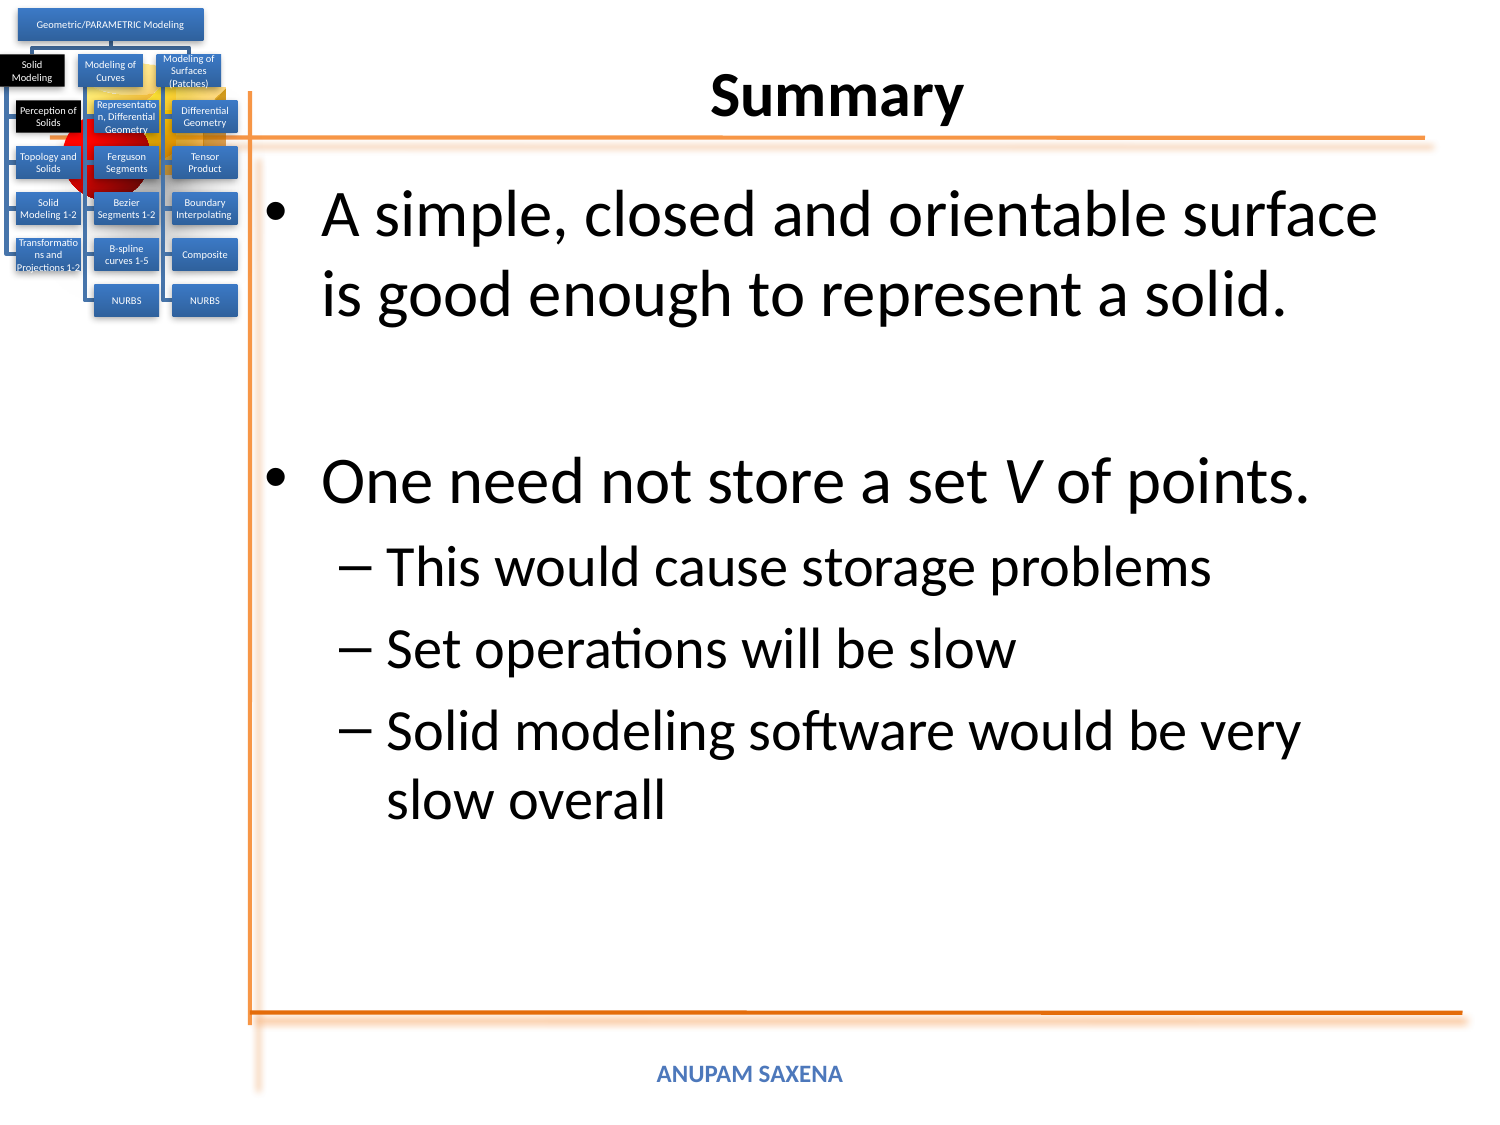

# Summary
A simple, closed and orientable surface is good enough to represent a solid.

One need not store a set V of points.
This would cause storage problems
Set operations will be slow
Solid modeling software would be very slow overall
Geometric/PARAMETRIC Modeling
Solid Modeling
Perception of Solids
Topology and Solids
Solid Modeling 1-2
Transformations and Projections 1-2
Modeling of Curves
Representation, Differential Geometry
Ferguson Segments
Bezier Segments 1-2
B-spline curves 1-5
NURBS
Modeling of Surfaces (Patches)
Differential Geometry
Tensor Product
Boundary Interpolating
Composite
NURBS

Anupam Saxena